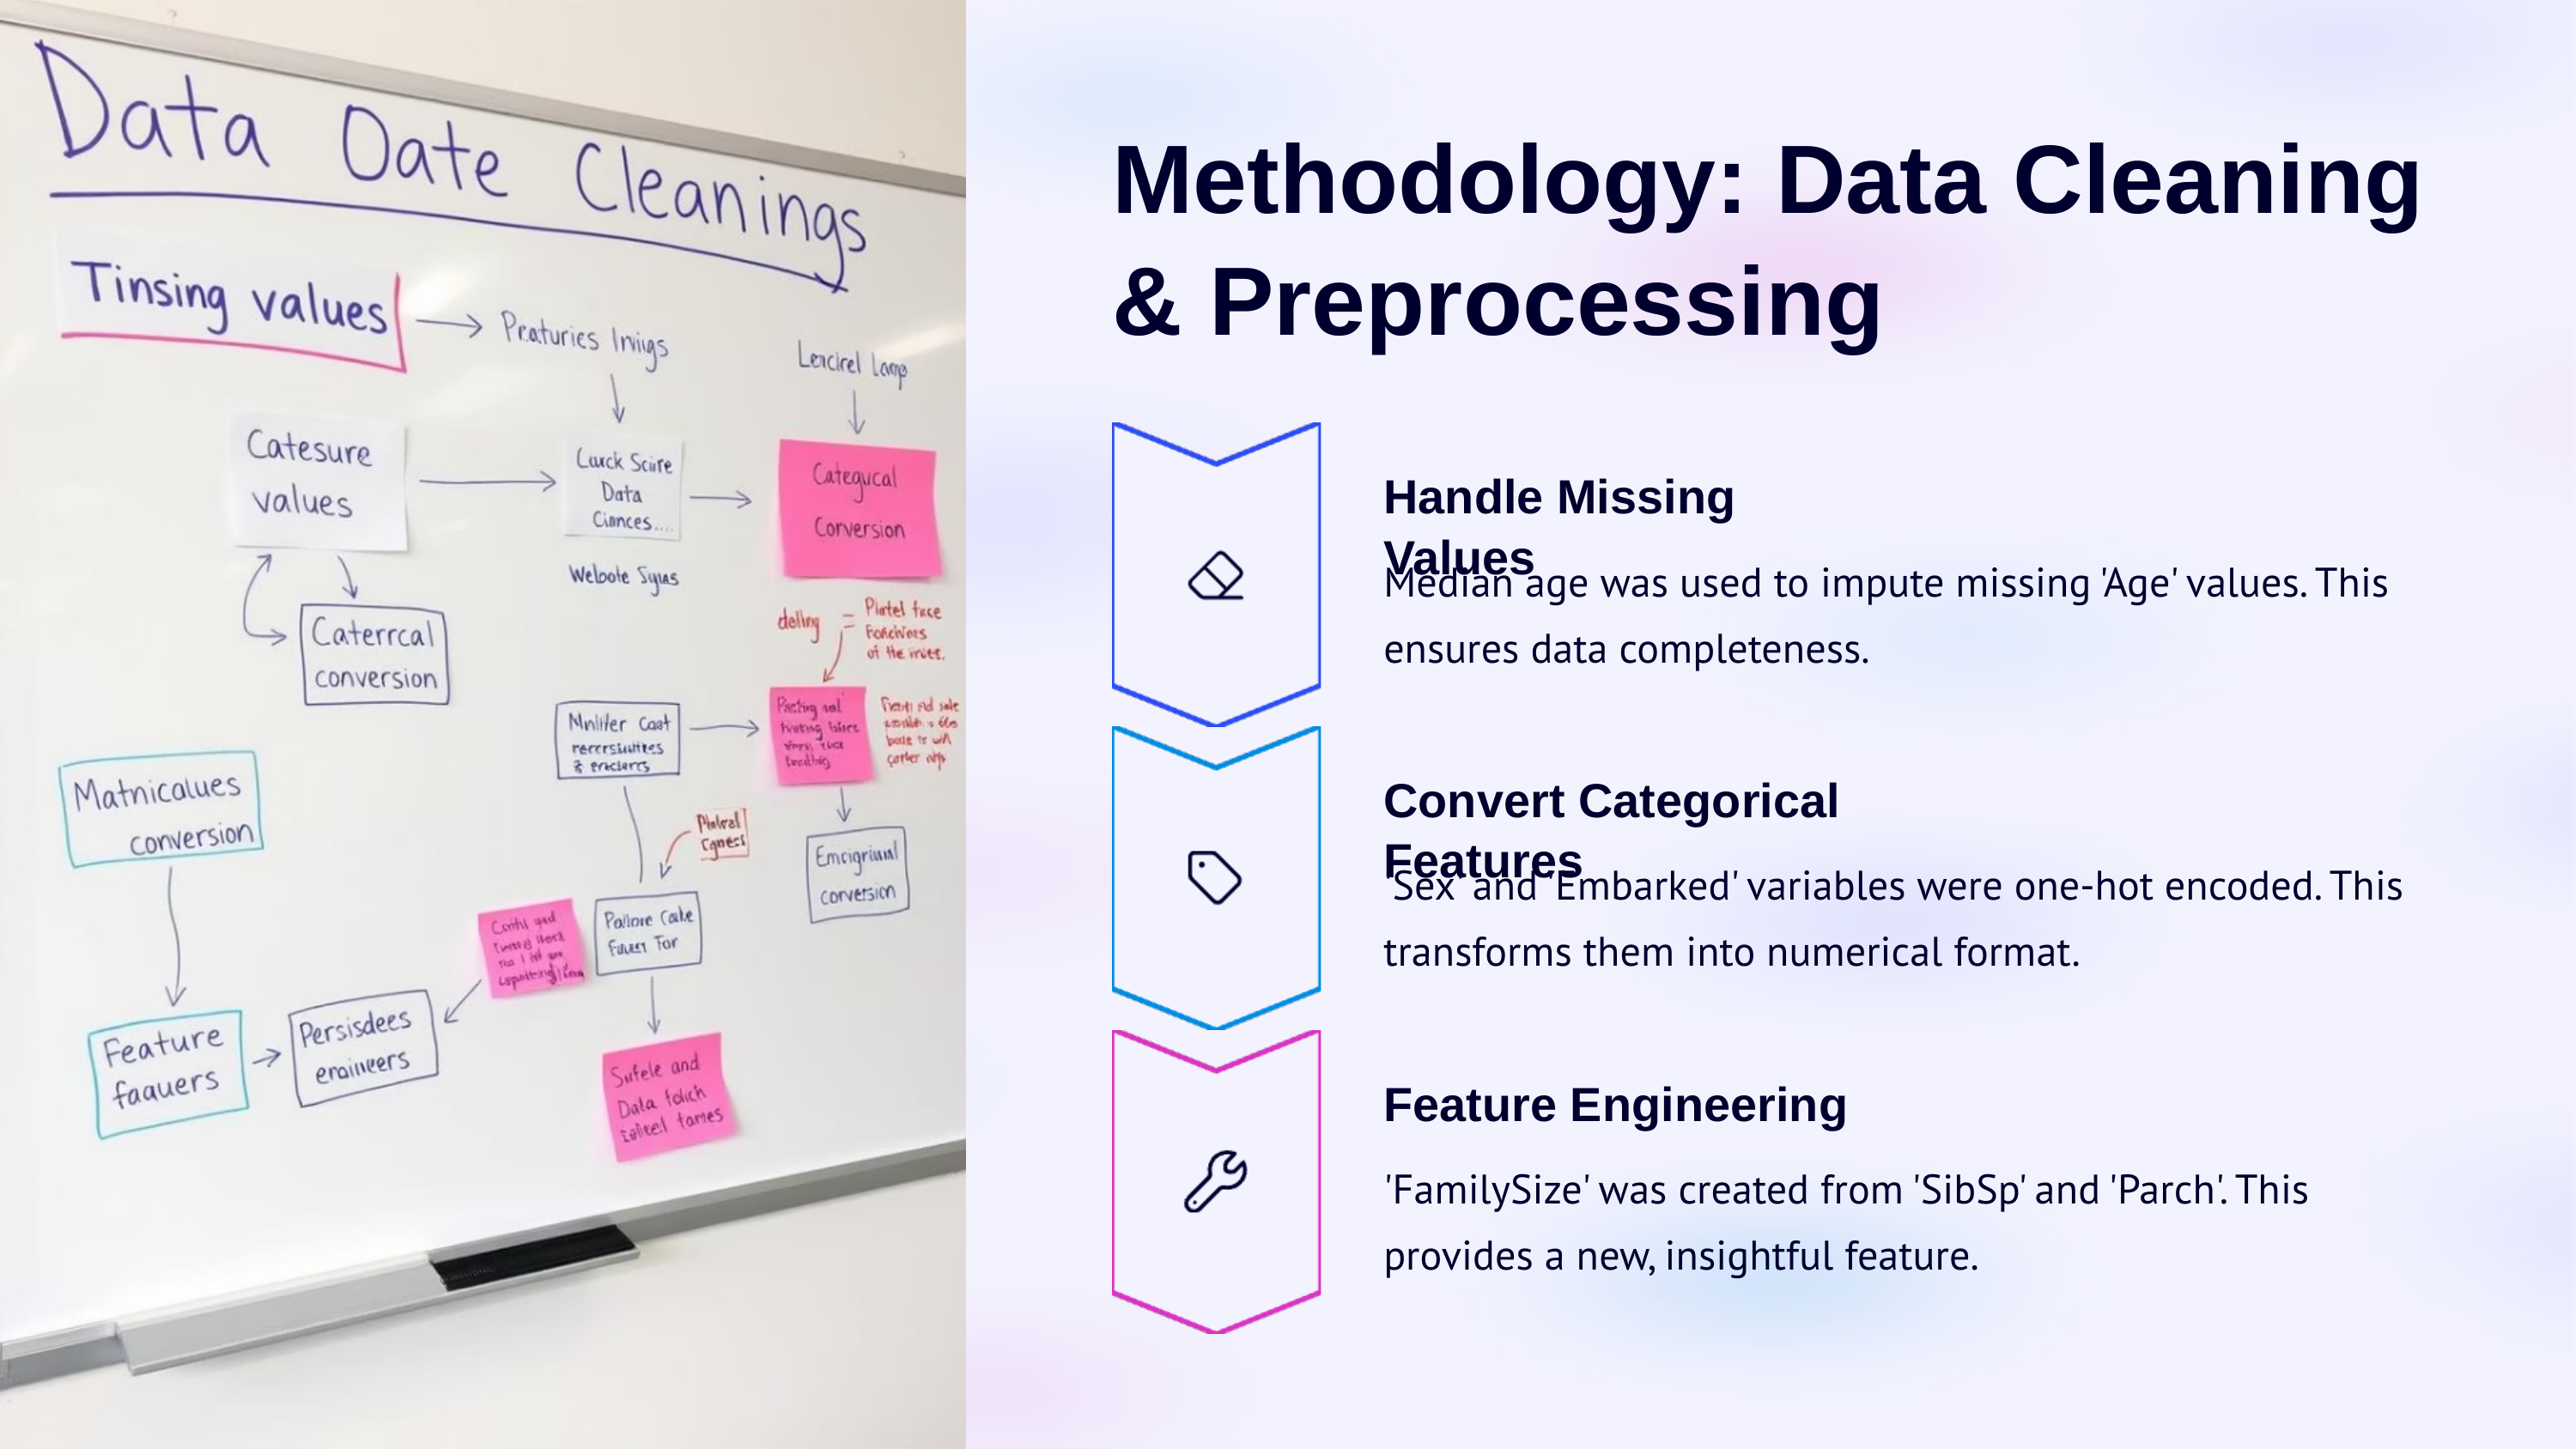

Methodology: Data Cleaning & Preprocessing

Handle Missing Values
Median age was used to impute missing 'Age' values. This ensures data completeness.

Convert Categorical Features
'Sex' and 'Embarked' variables were one-hot encoded. This transforms them into numerical format.

Feature Engineering
'FamilySize' was created from 'SibSp' and 'Parch'. This provides a new, insightful feature.